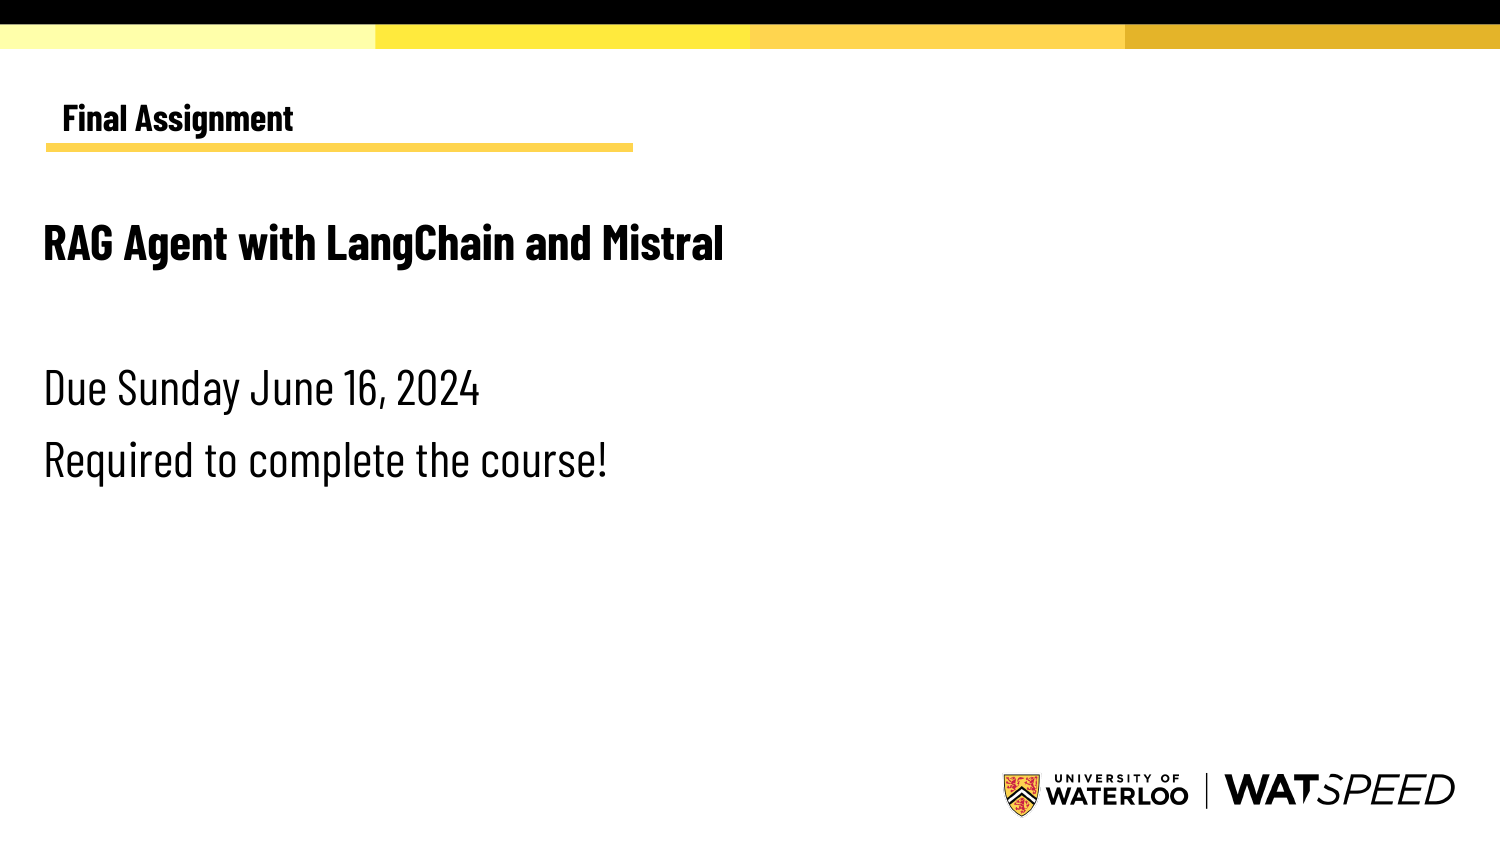

# Final Assignment
RAG Agent with LangChain and Mistral

Due Sunday June 16, 2024
Required to complete the course!